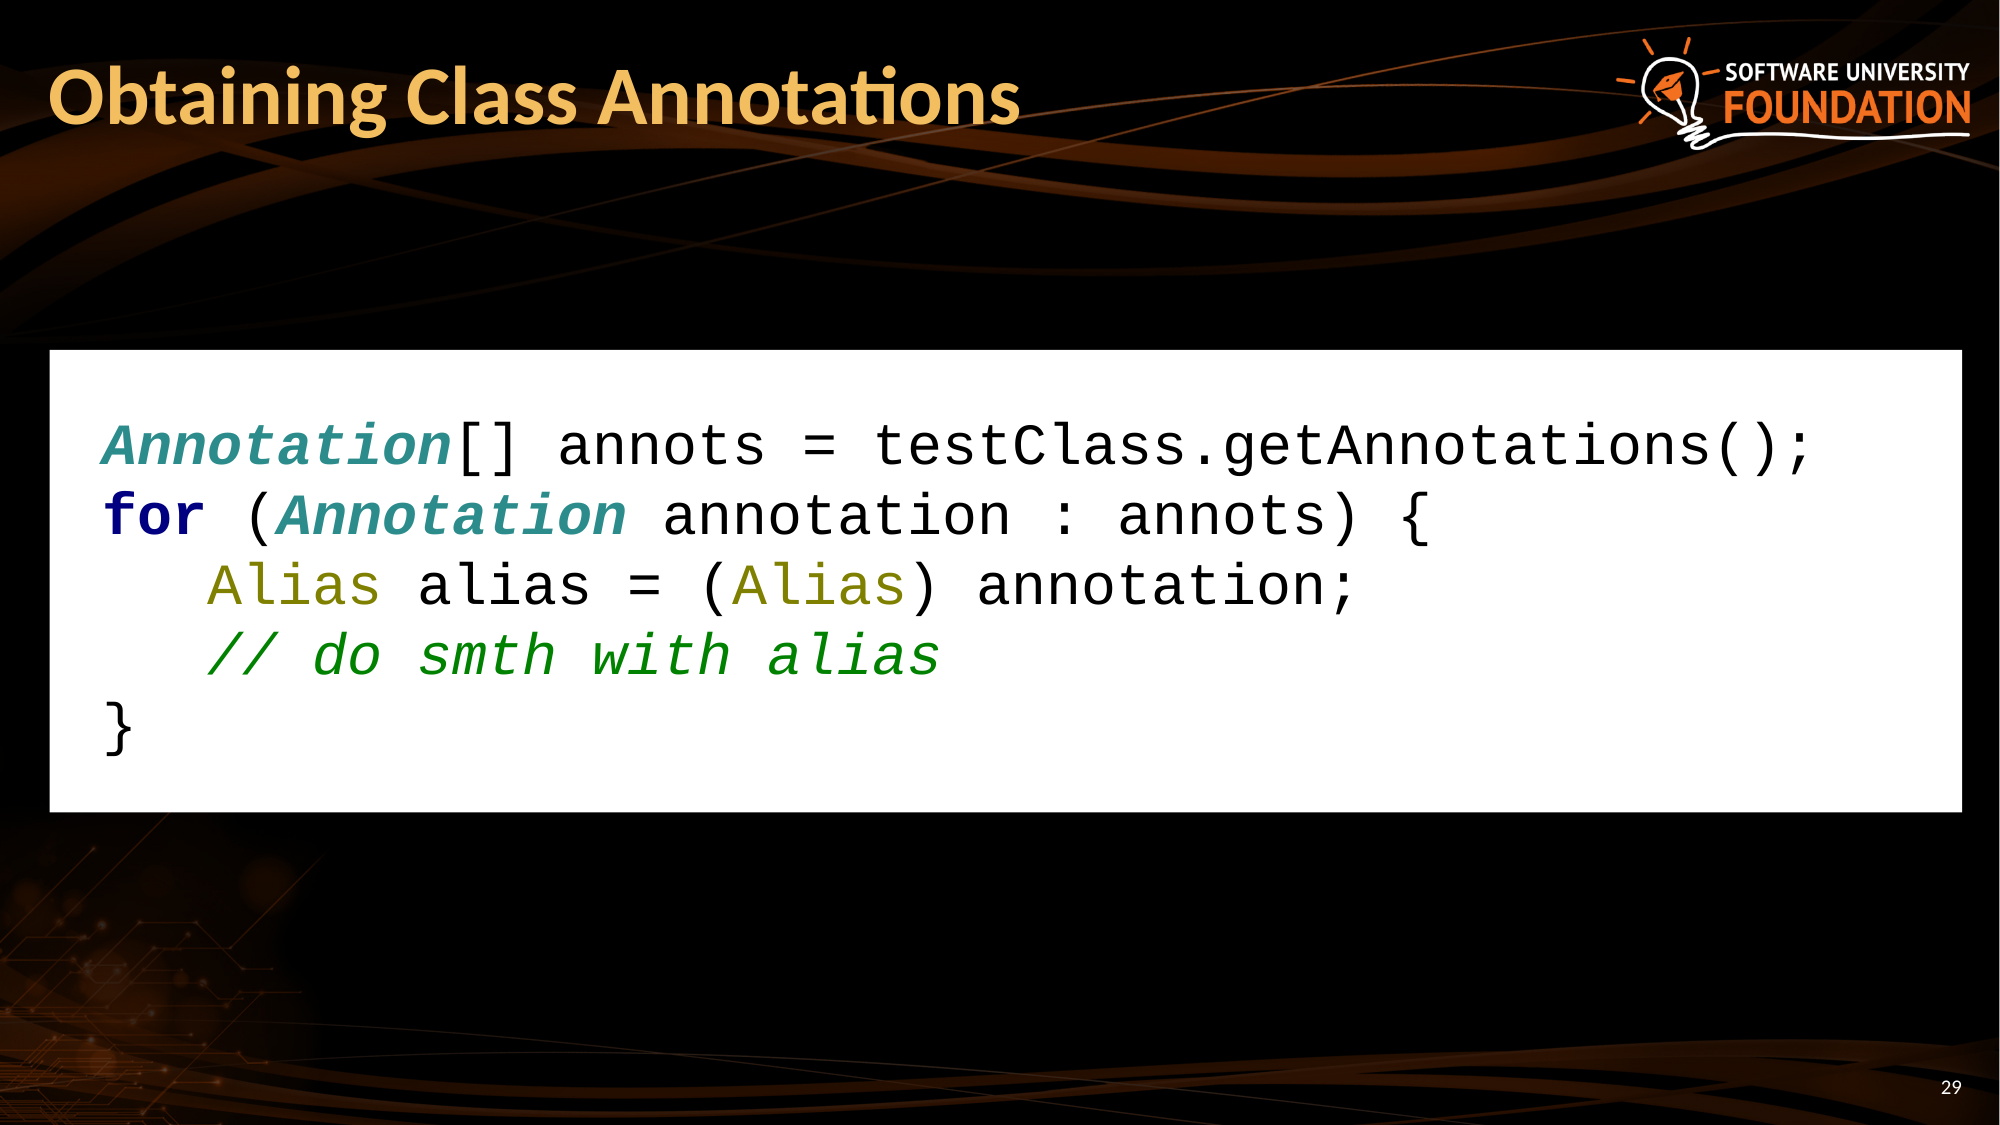

# Obtaining Class Annotations
Annotation[] annots = testClass.getAnnotations();
for (Annotation annotation : annots) {
   Alias alias = (Alias) annotation;
   // do smth with alias
}
29